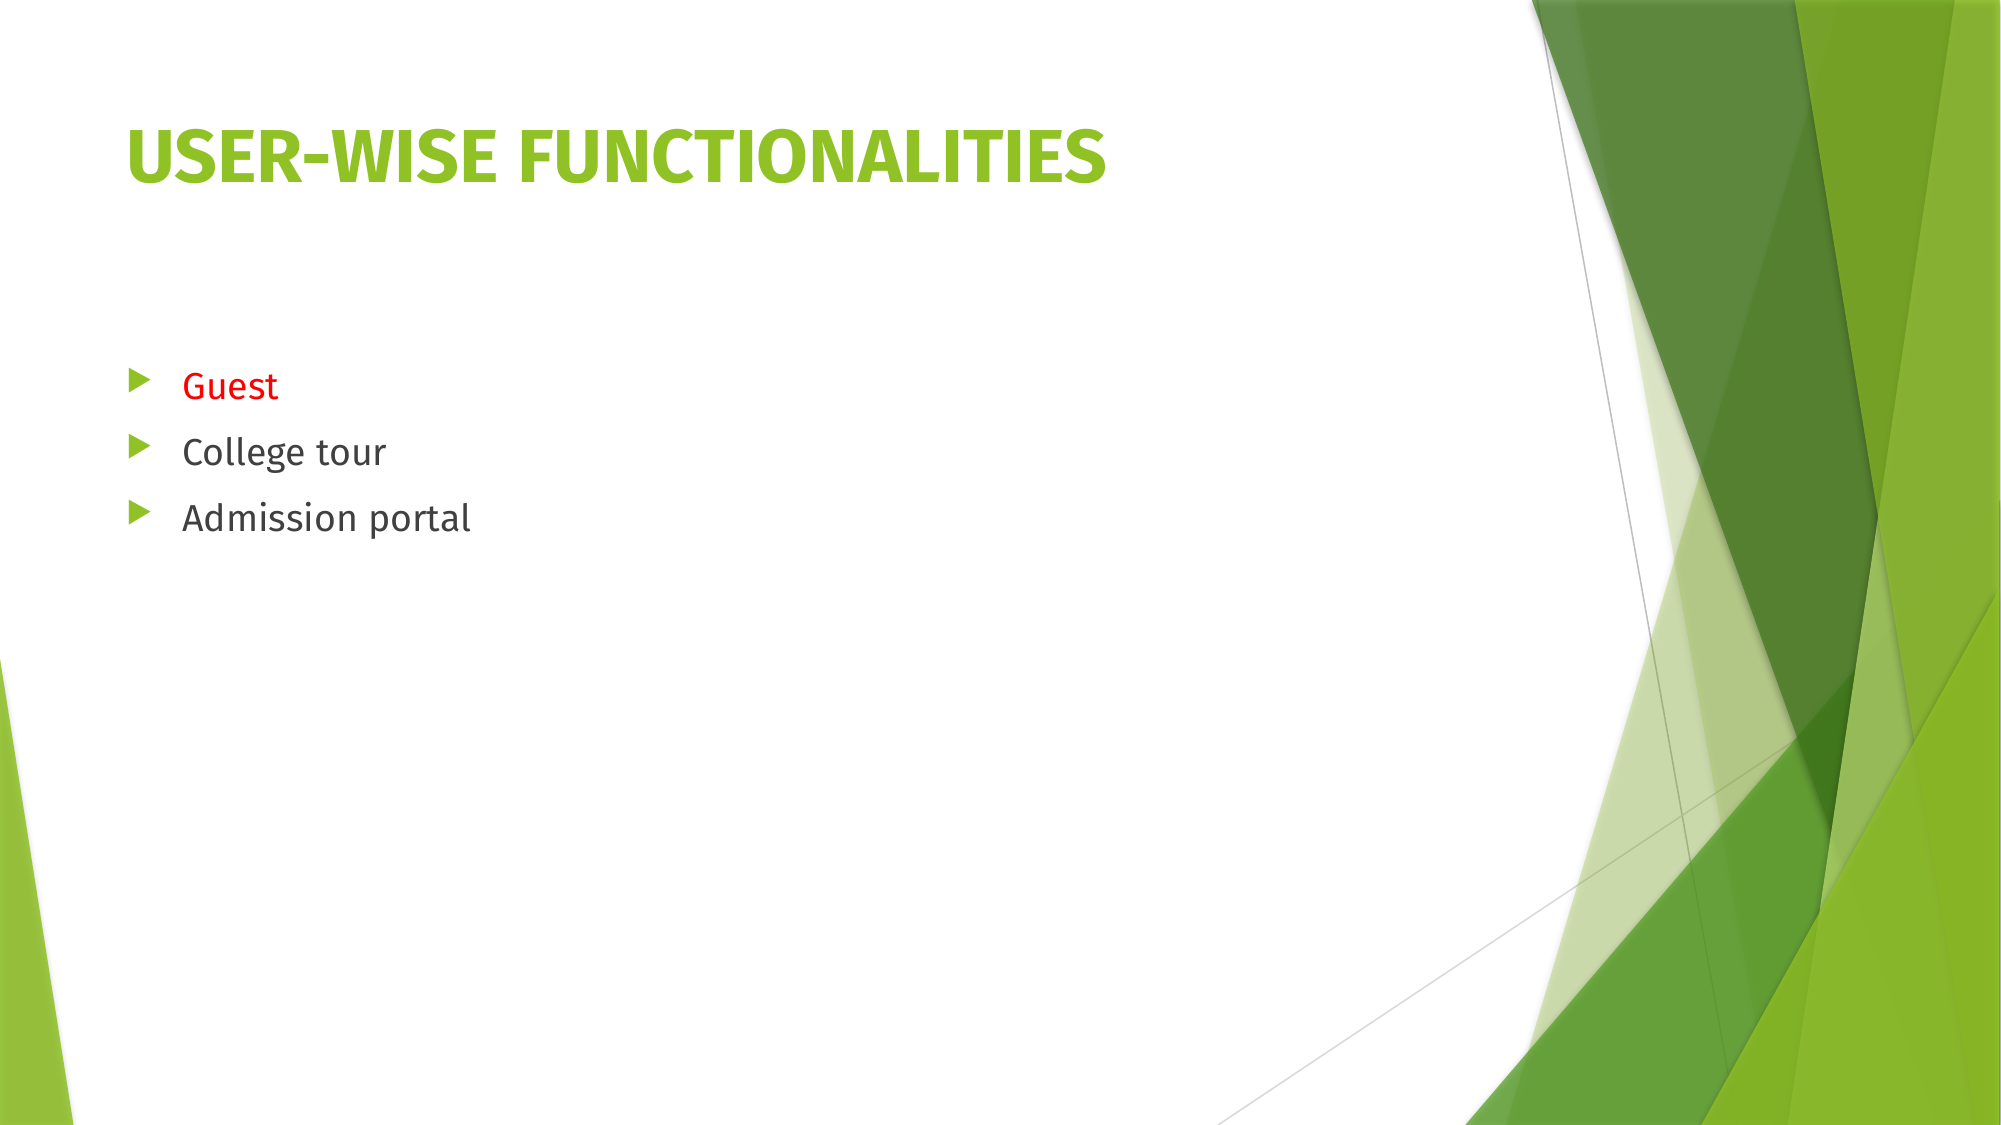

# USER-WISE FUNCTIONALITIES
Guest
College tour
Admission portal